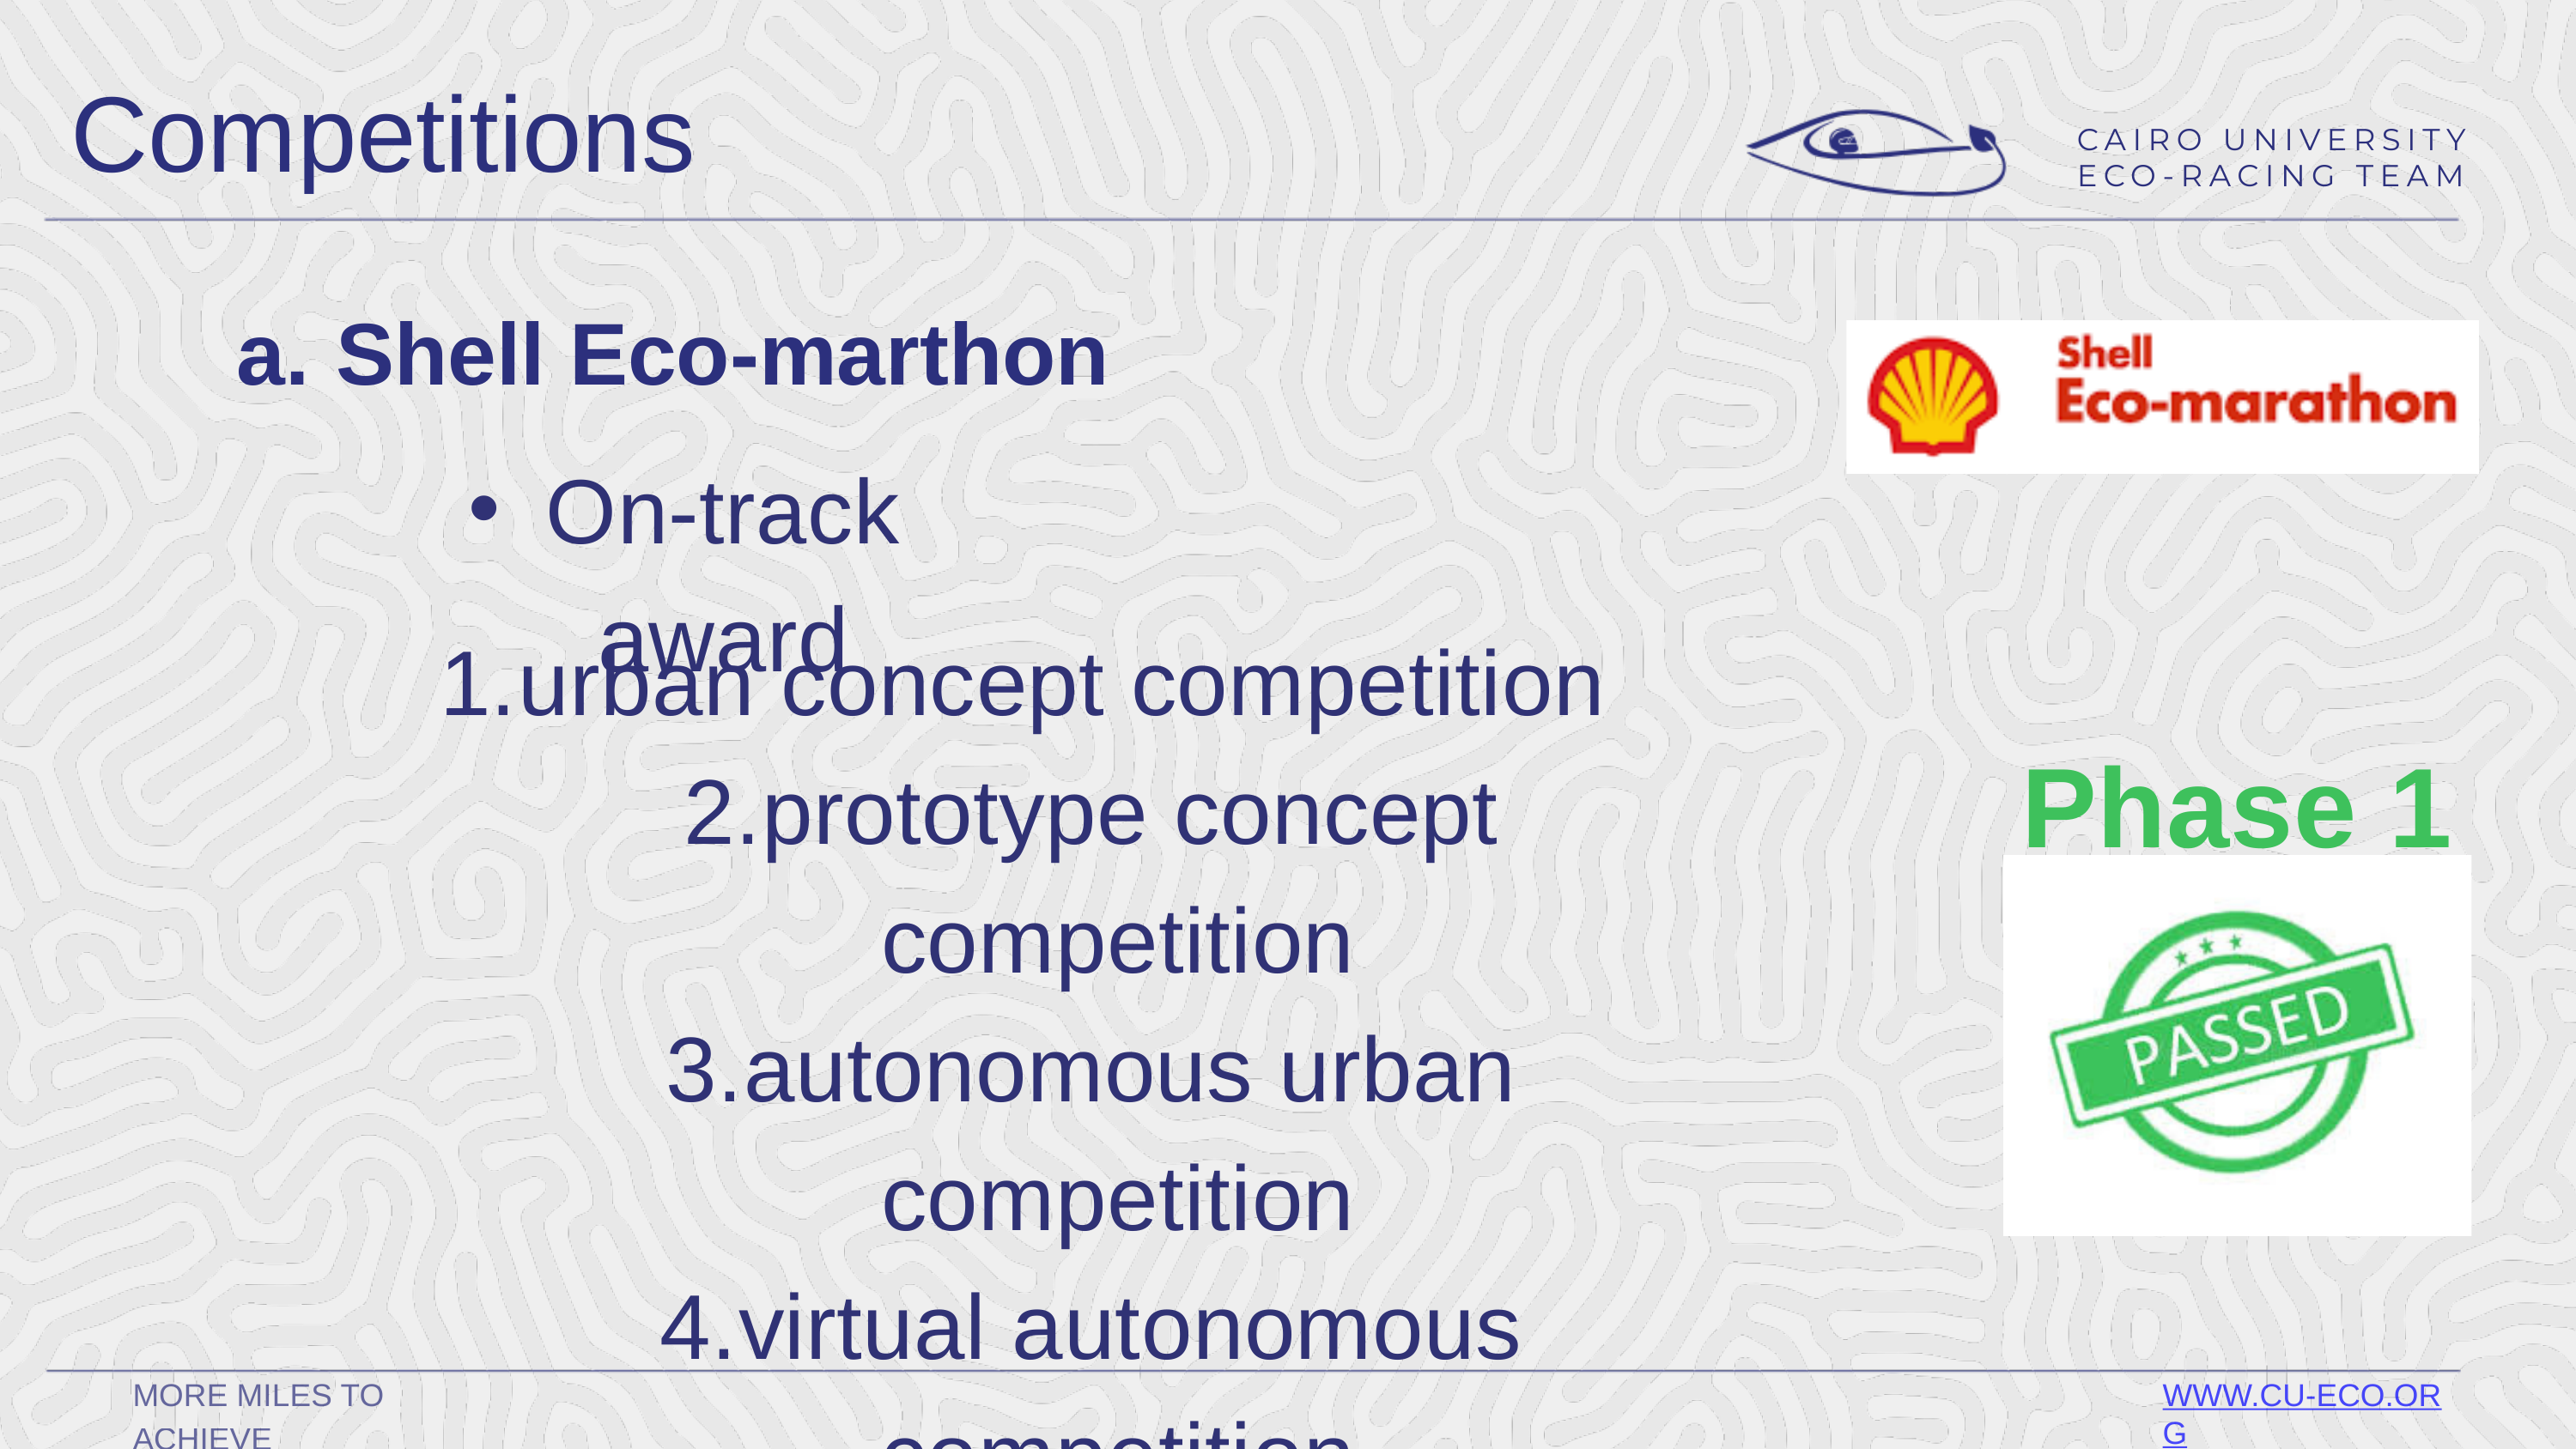

Competitions
CAIRO UNIVERSITY ECO-RACING TEAM
Shell Eco-marthon

On-track award
urban concept competition
prototype concept competition
autonomous urban competition
virtual autonomous competition
Phase 1

MORE MILES TO ACHIEVE
WWW.CU-ECO.ORG